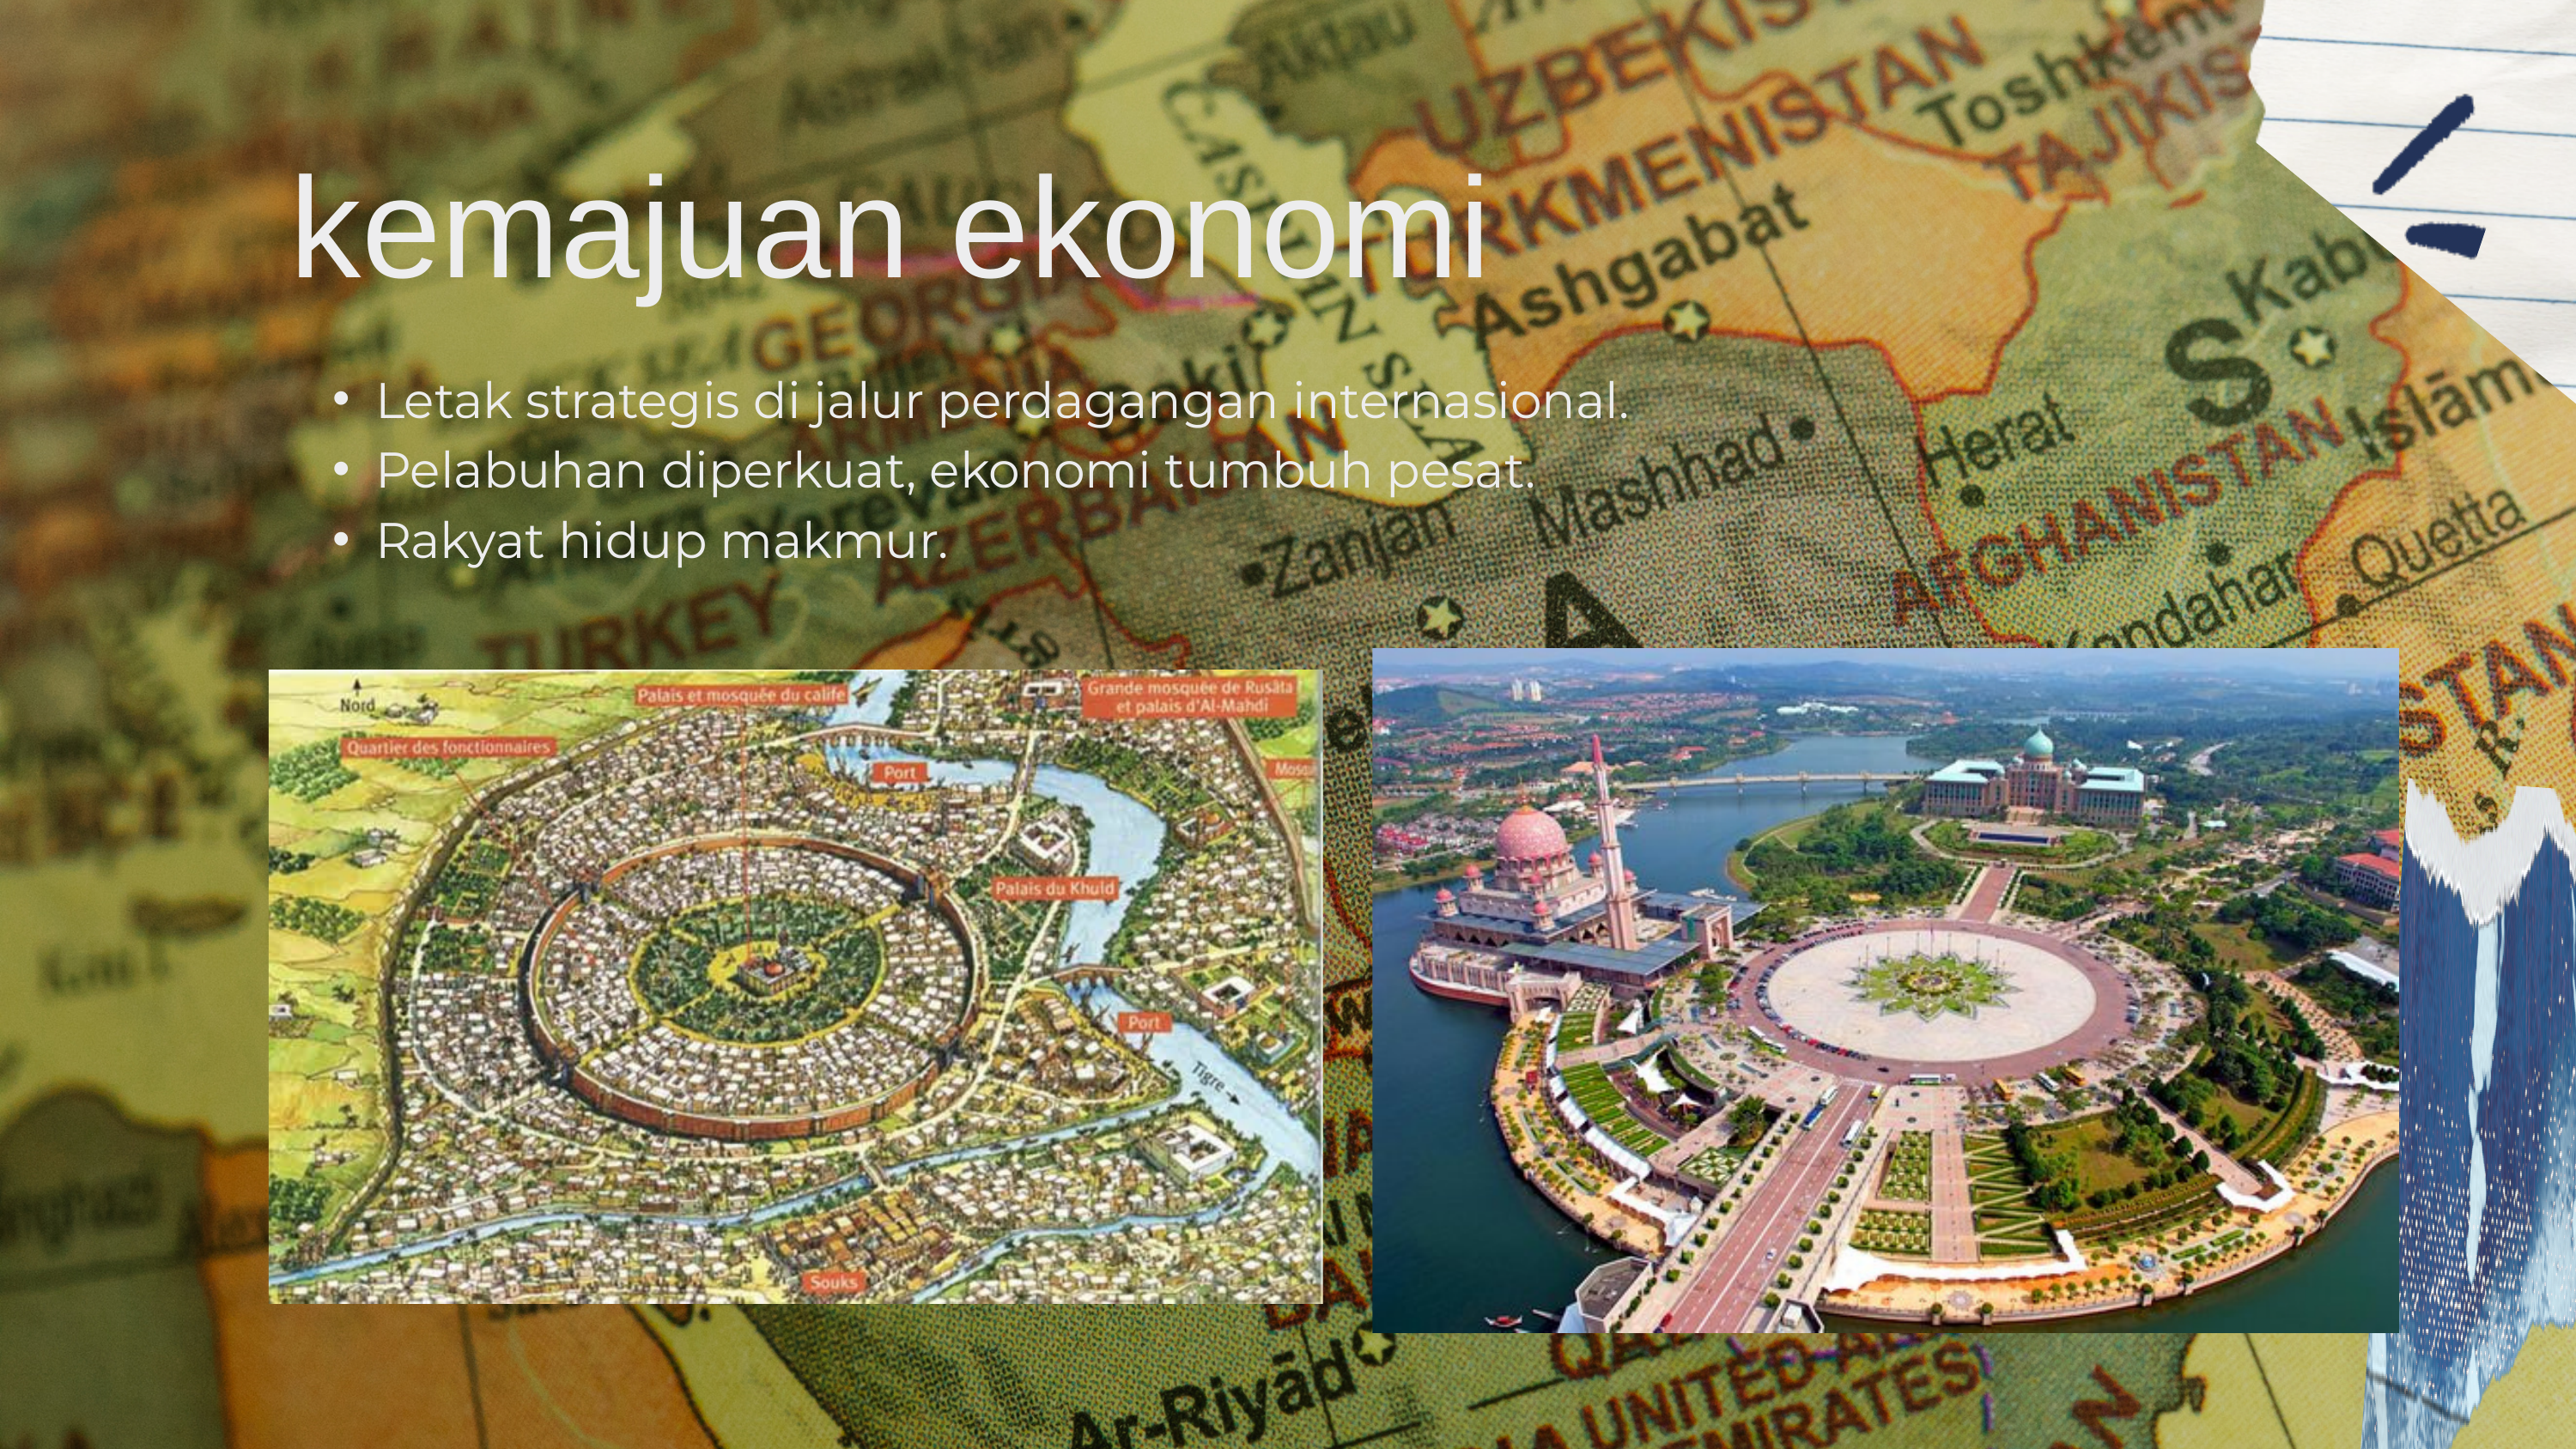

kemajuan ekonomi
Letak strategis di jalur perdagangan internasional.
Pelabuhan diperkuat, ekonomi tumbuh pesat.
Rakyat hidup makmur.